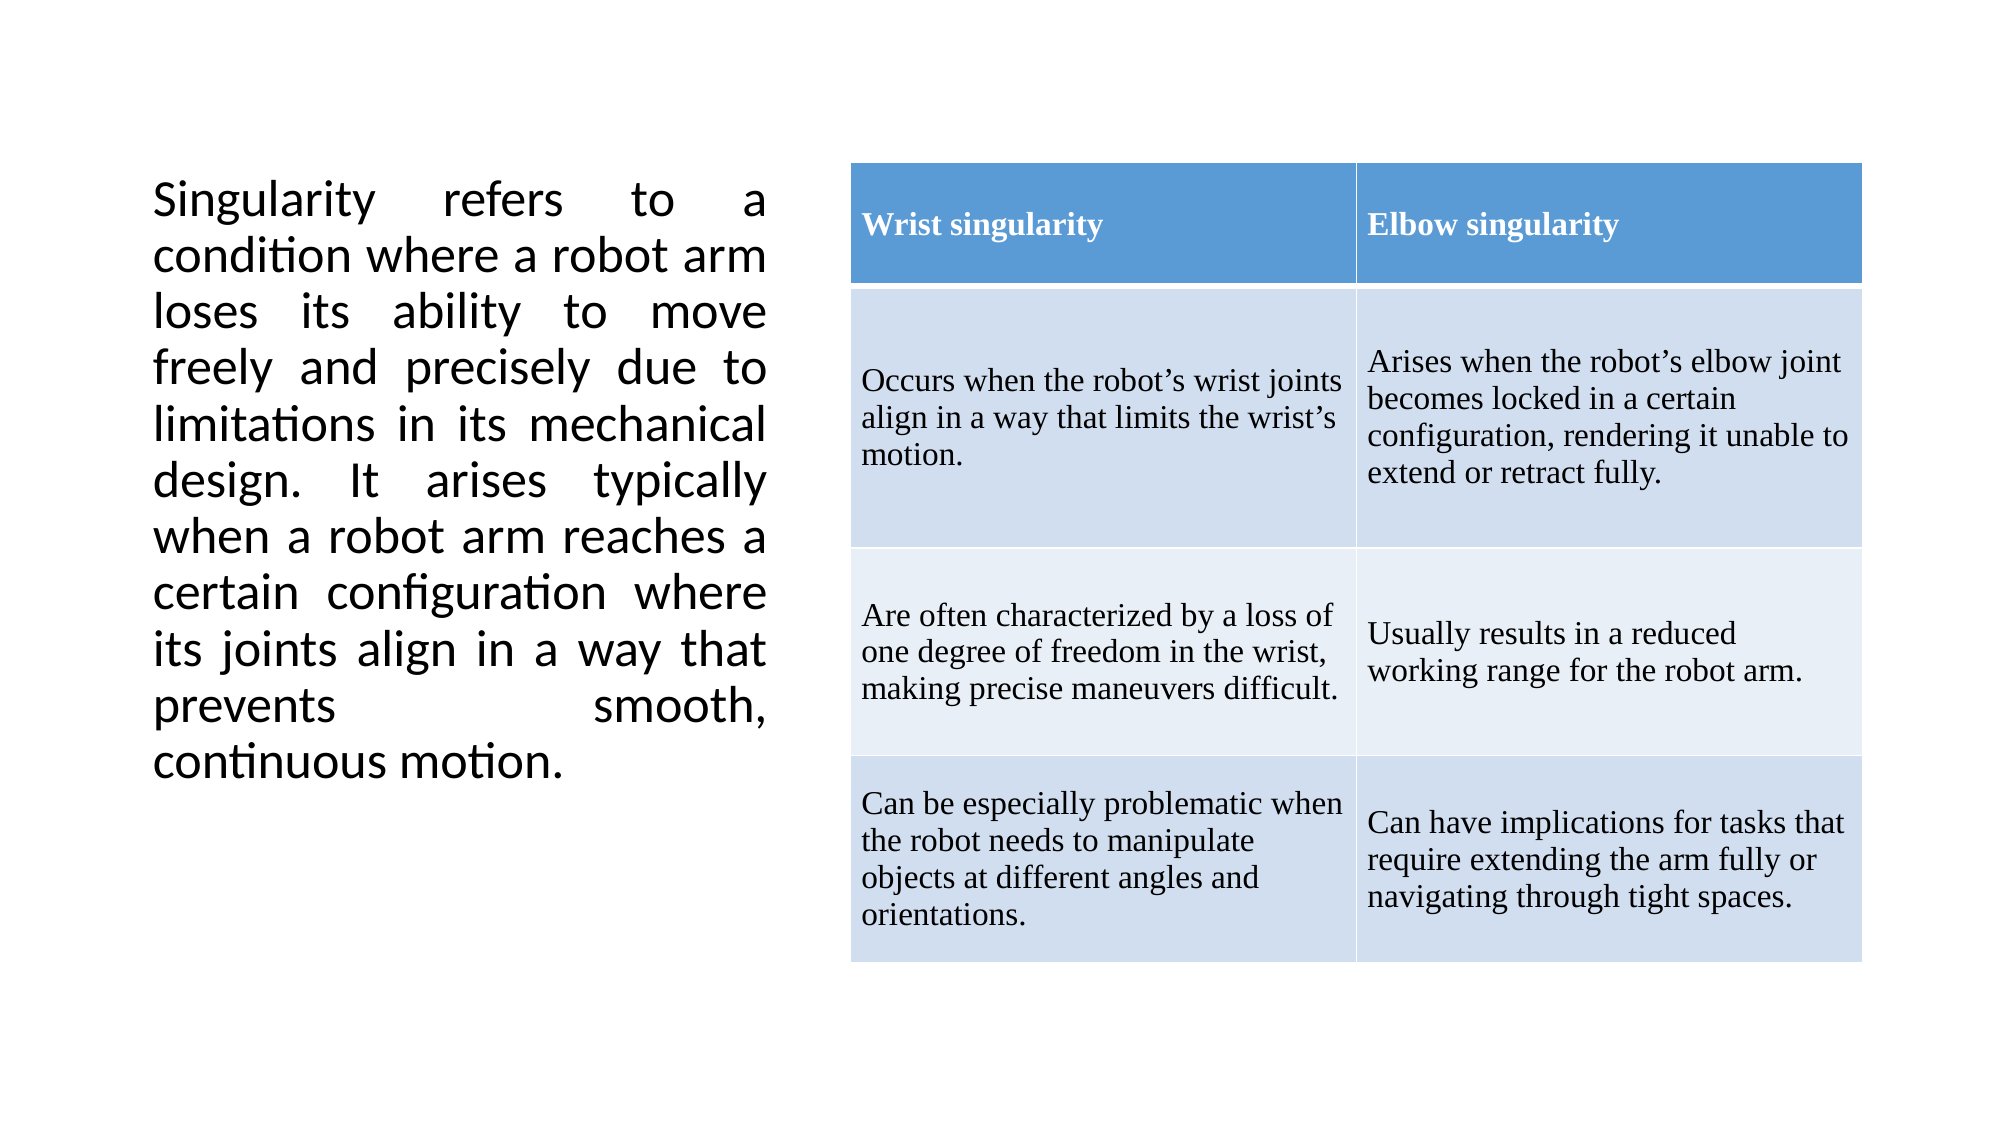

Singularity refers to a condition where a robot arm loses its ability to move freely and precisely due to limitations in its mechanical design. It arises typically when a robot arm reaches a certain configuration where its joints align in a way that prevents smooth, continuous motion.
| Wrist singularity | Elbow singularity |
| --- | --- |
| Occurs when the robot’s wrist joints align in a way that limits the wrist’s motion. | Arises when the robot’s elbow joint becomes locked in a certain configuration, rendering it unable to extend or retract fully. |
| Are often characterized by a loss of one degree of freedom in the wrist, making precise maneuvers difficult. | Usually results in a reduced working range for the robot arm. |
| Can be especially problematic when the robot needs to manipulate objects at different angles and orientations. | Can have implications for tasks that require extending the arm fully or navigating through tight spaces. |